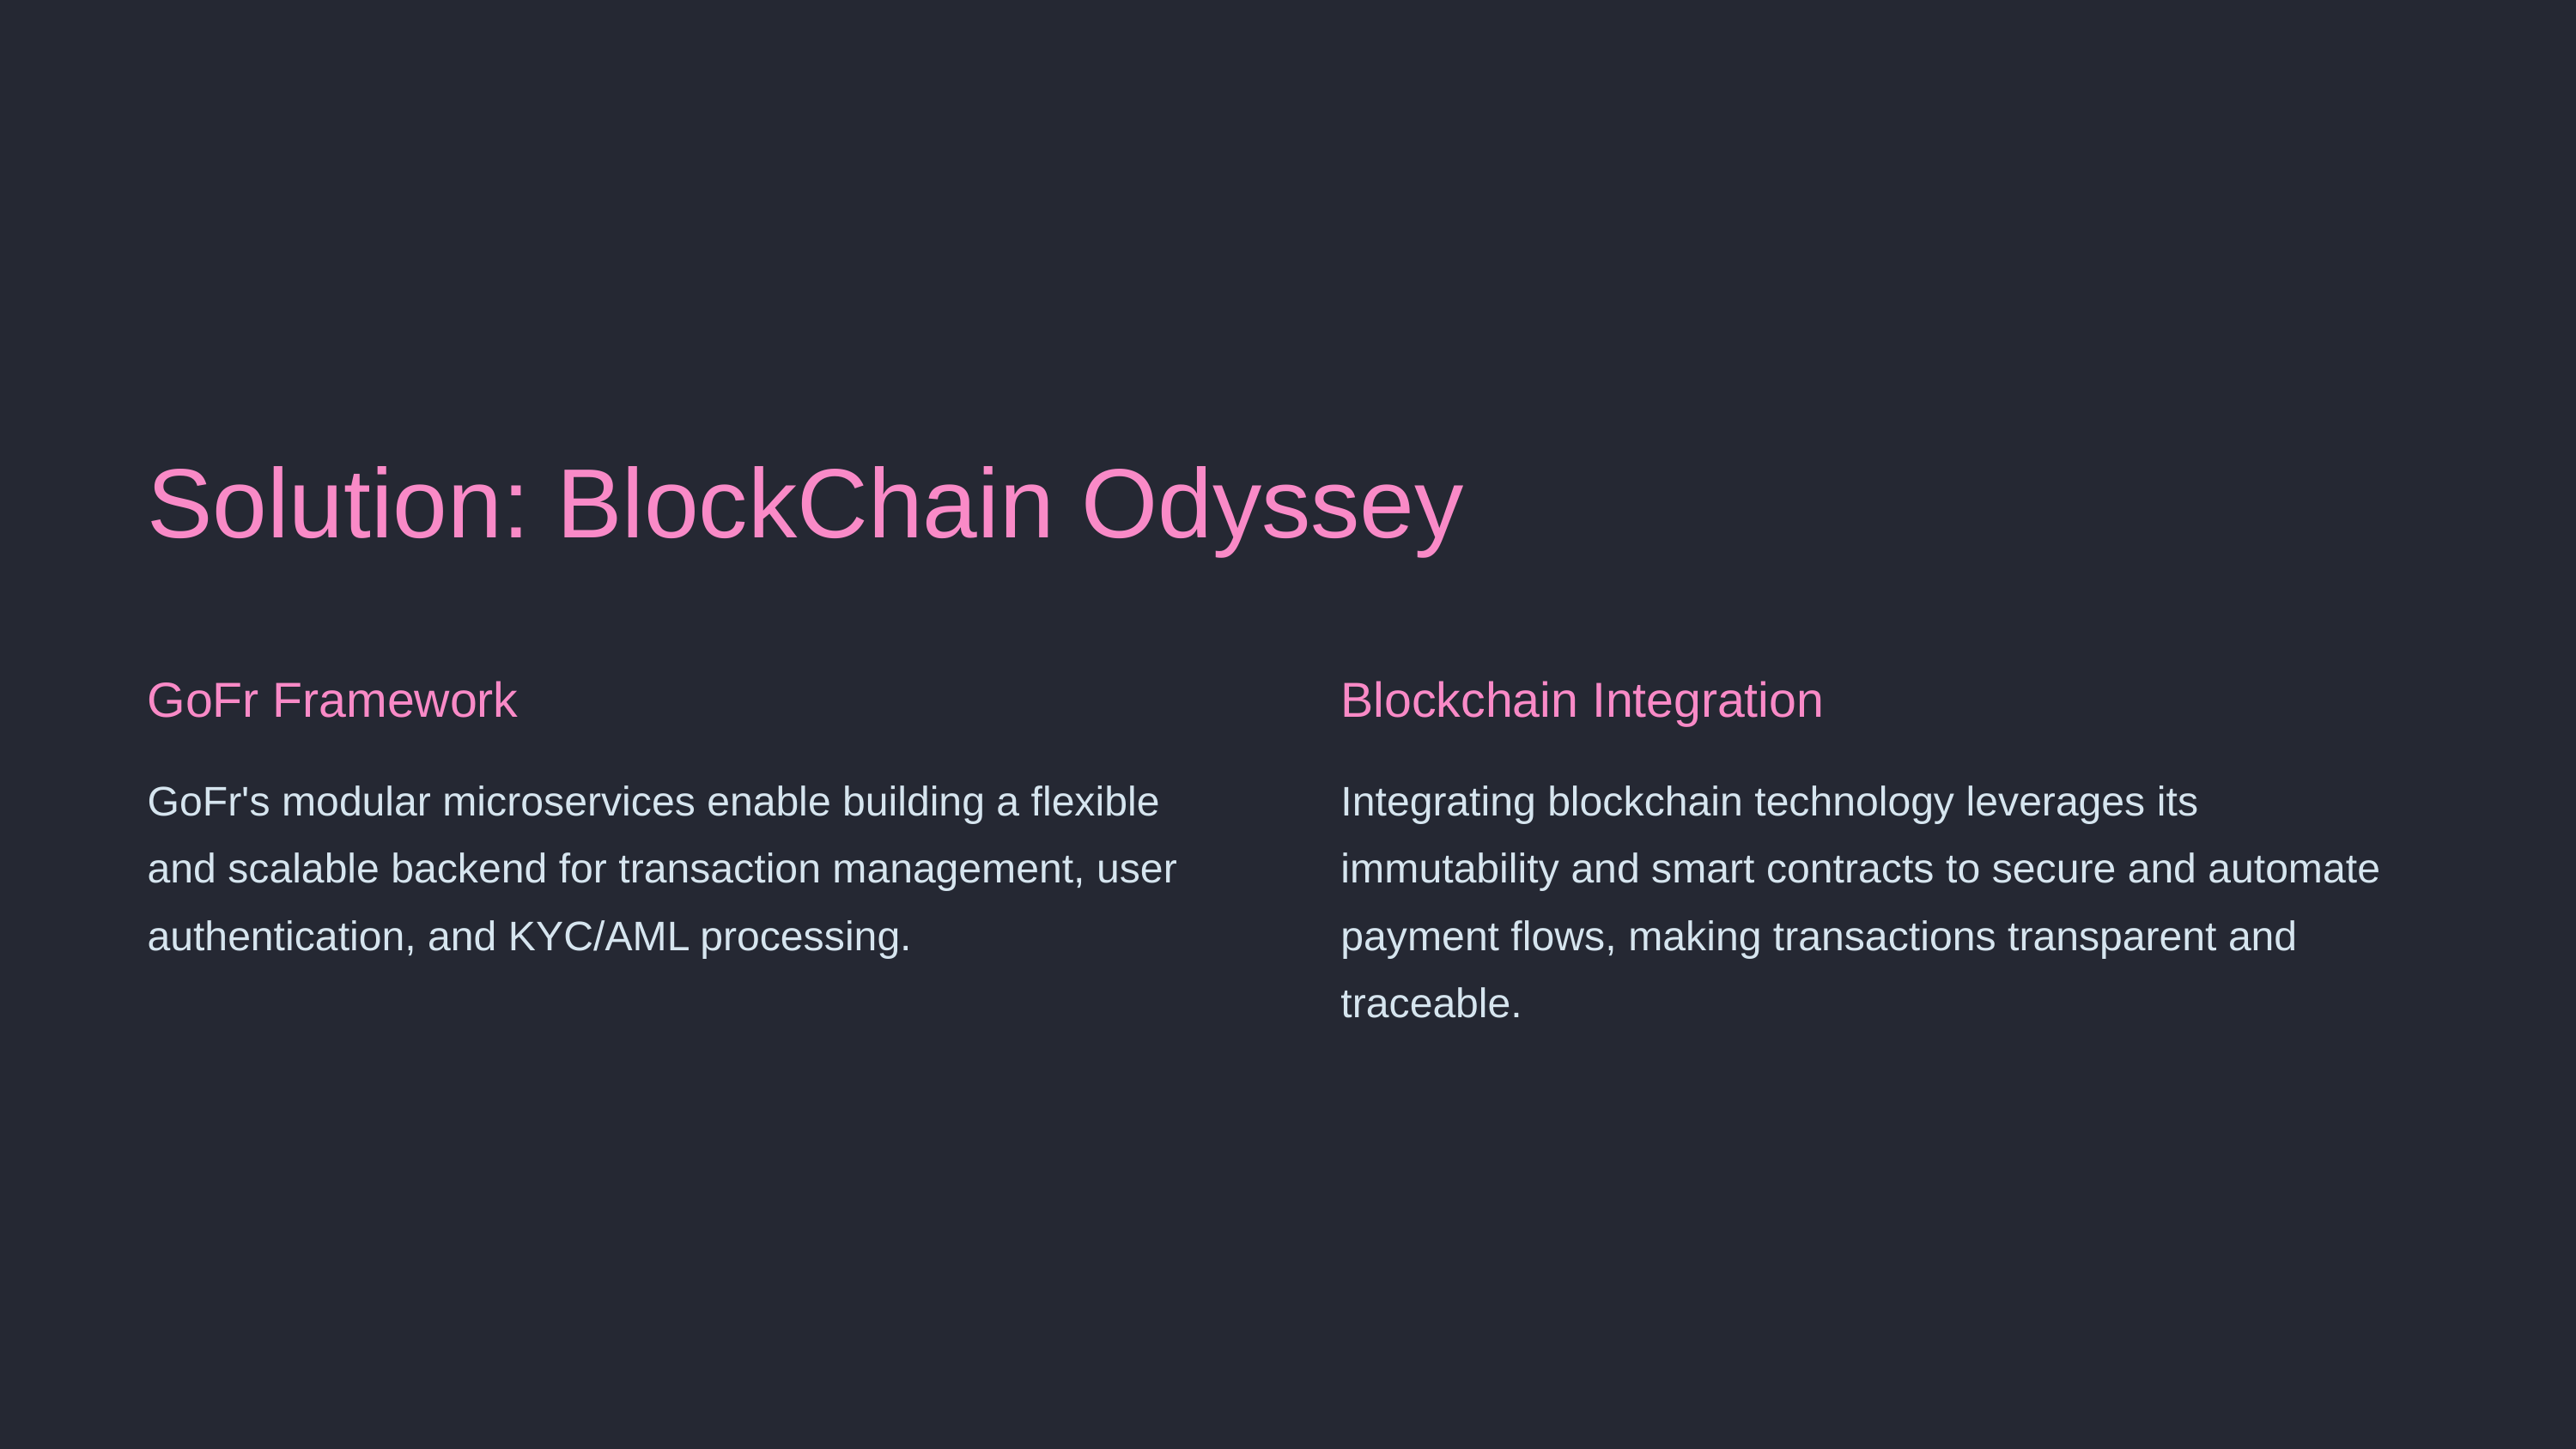

Solution: BlockChain Odyssey
GoFr Framework
Blockchain Integration
GoFr's modular microservices enable building a flexible and scalable backend for transaction management, user authentication, and KYC/AML processing.
Integrating blockchain technology leverages its immutability and smart contracts to secure and automate payment flows, making transactions transparent and traceable.